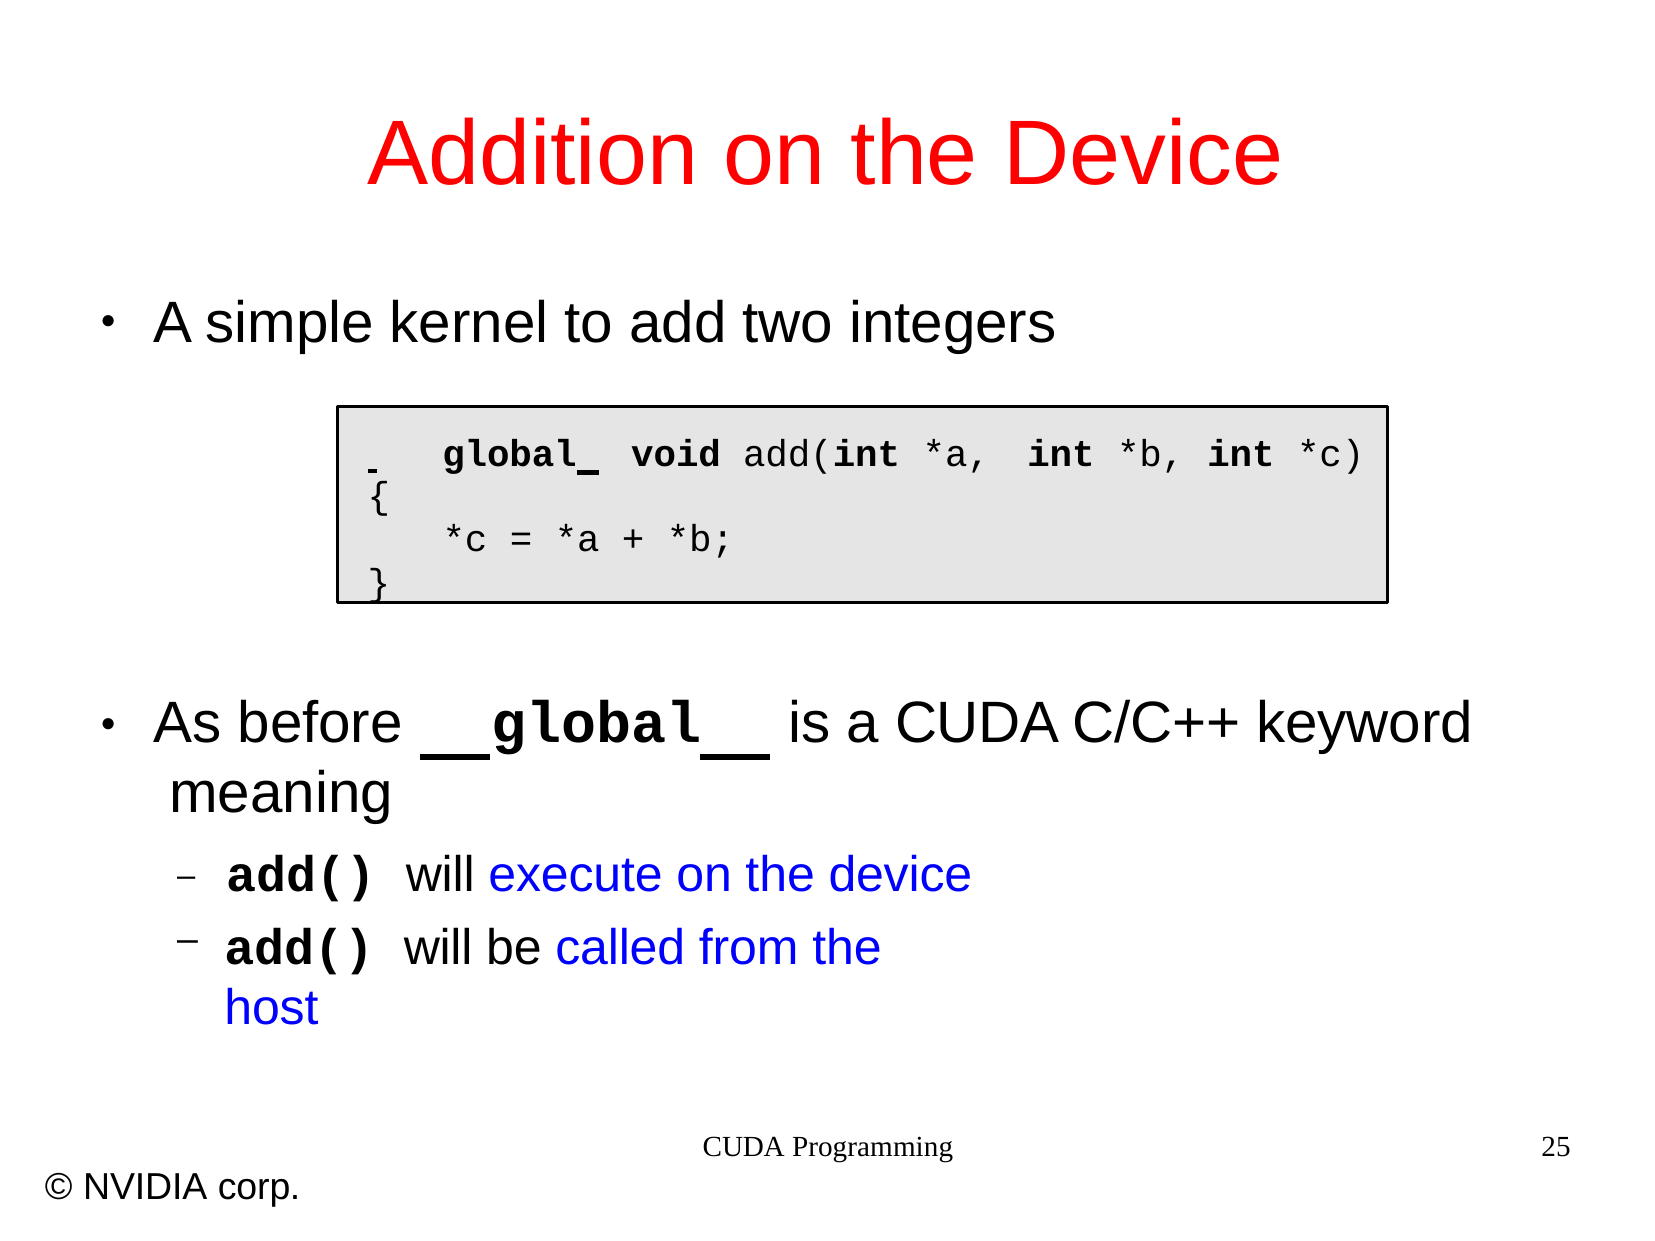

# Addition on the Device
A simple kernel to add two integers
●
 	global 	void add(int *a,	int *b,	int *c)
{
*c = *a + *b;
}
As before	global	is a CUDA C/C++ keyword  meaning
●

–	add() will execute on the device
add() will be called from the host
–
CUDA Programming
25
© NVIDIA corp.